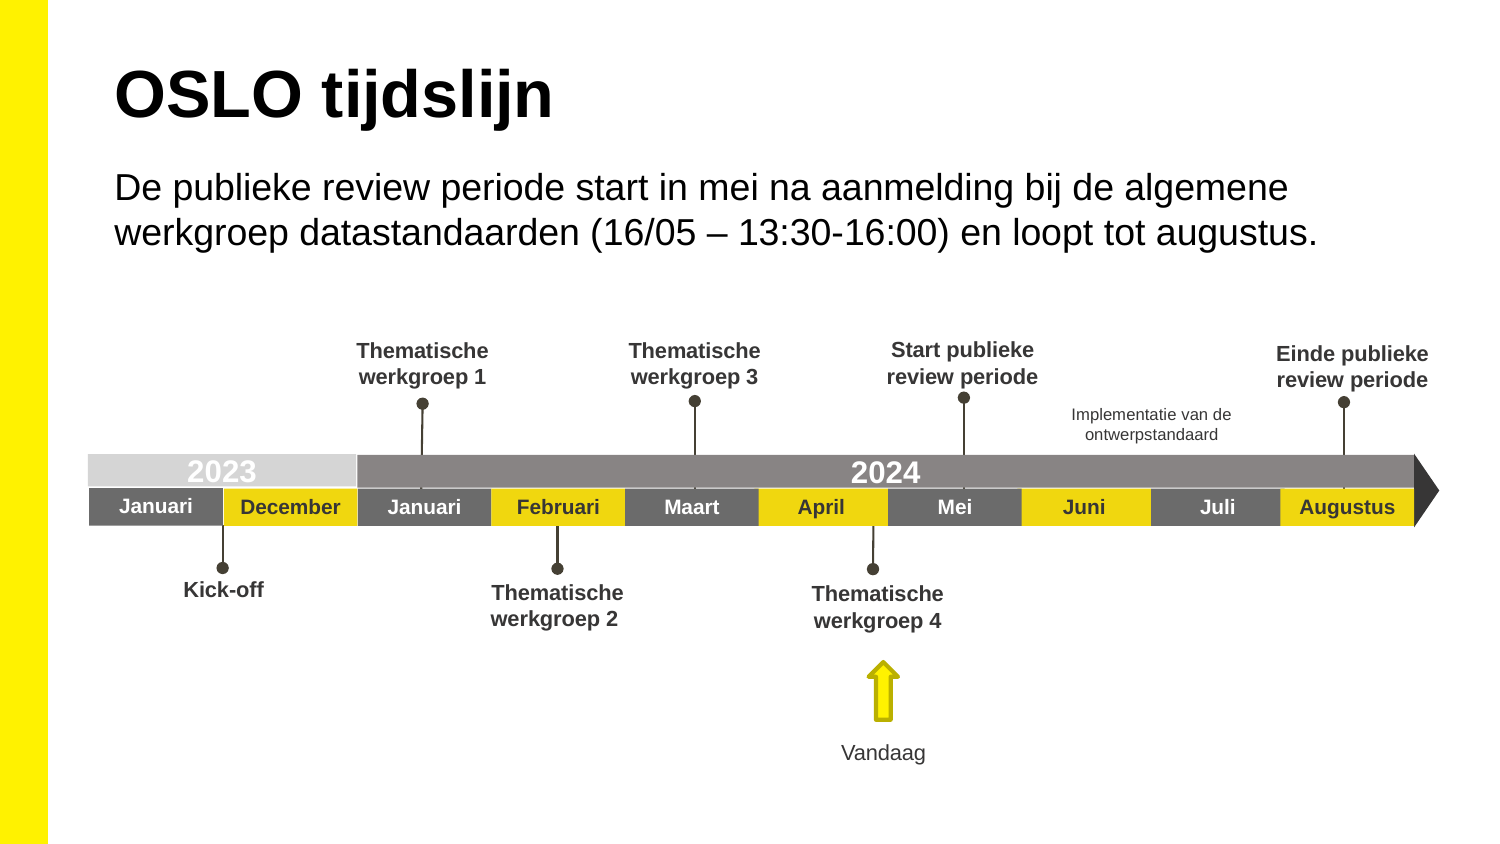

OSLO tijdslijn
De publieke review periode start in mei na aanmelding bij de algemene werkgroep datastandaarden (16/05 – 13:30-16:00) en loopt tot augustus.
Start publieke review periode
Thematische werkgroep 1
Thematische werkgroep 3

Einde publieke review periode
Implementatie van de ontwerpstandaard
2023
2024

Januari
December
Januari
Februari
Maart
April
Mei
Juni
Juli
Augustus
Kick-off
Thematische werkgroep 2
Thematische werkgroep 4

Vandaag